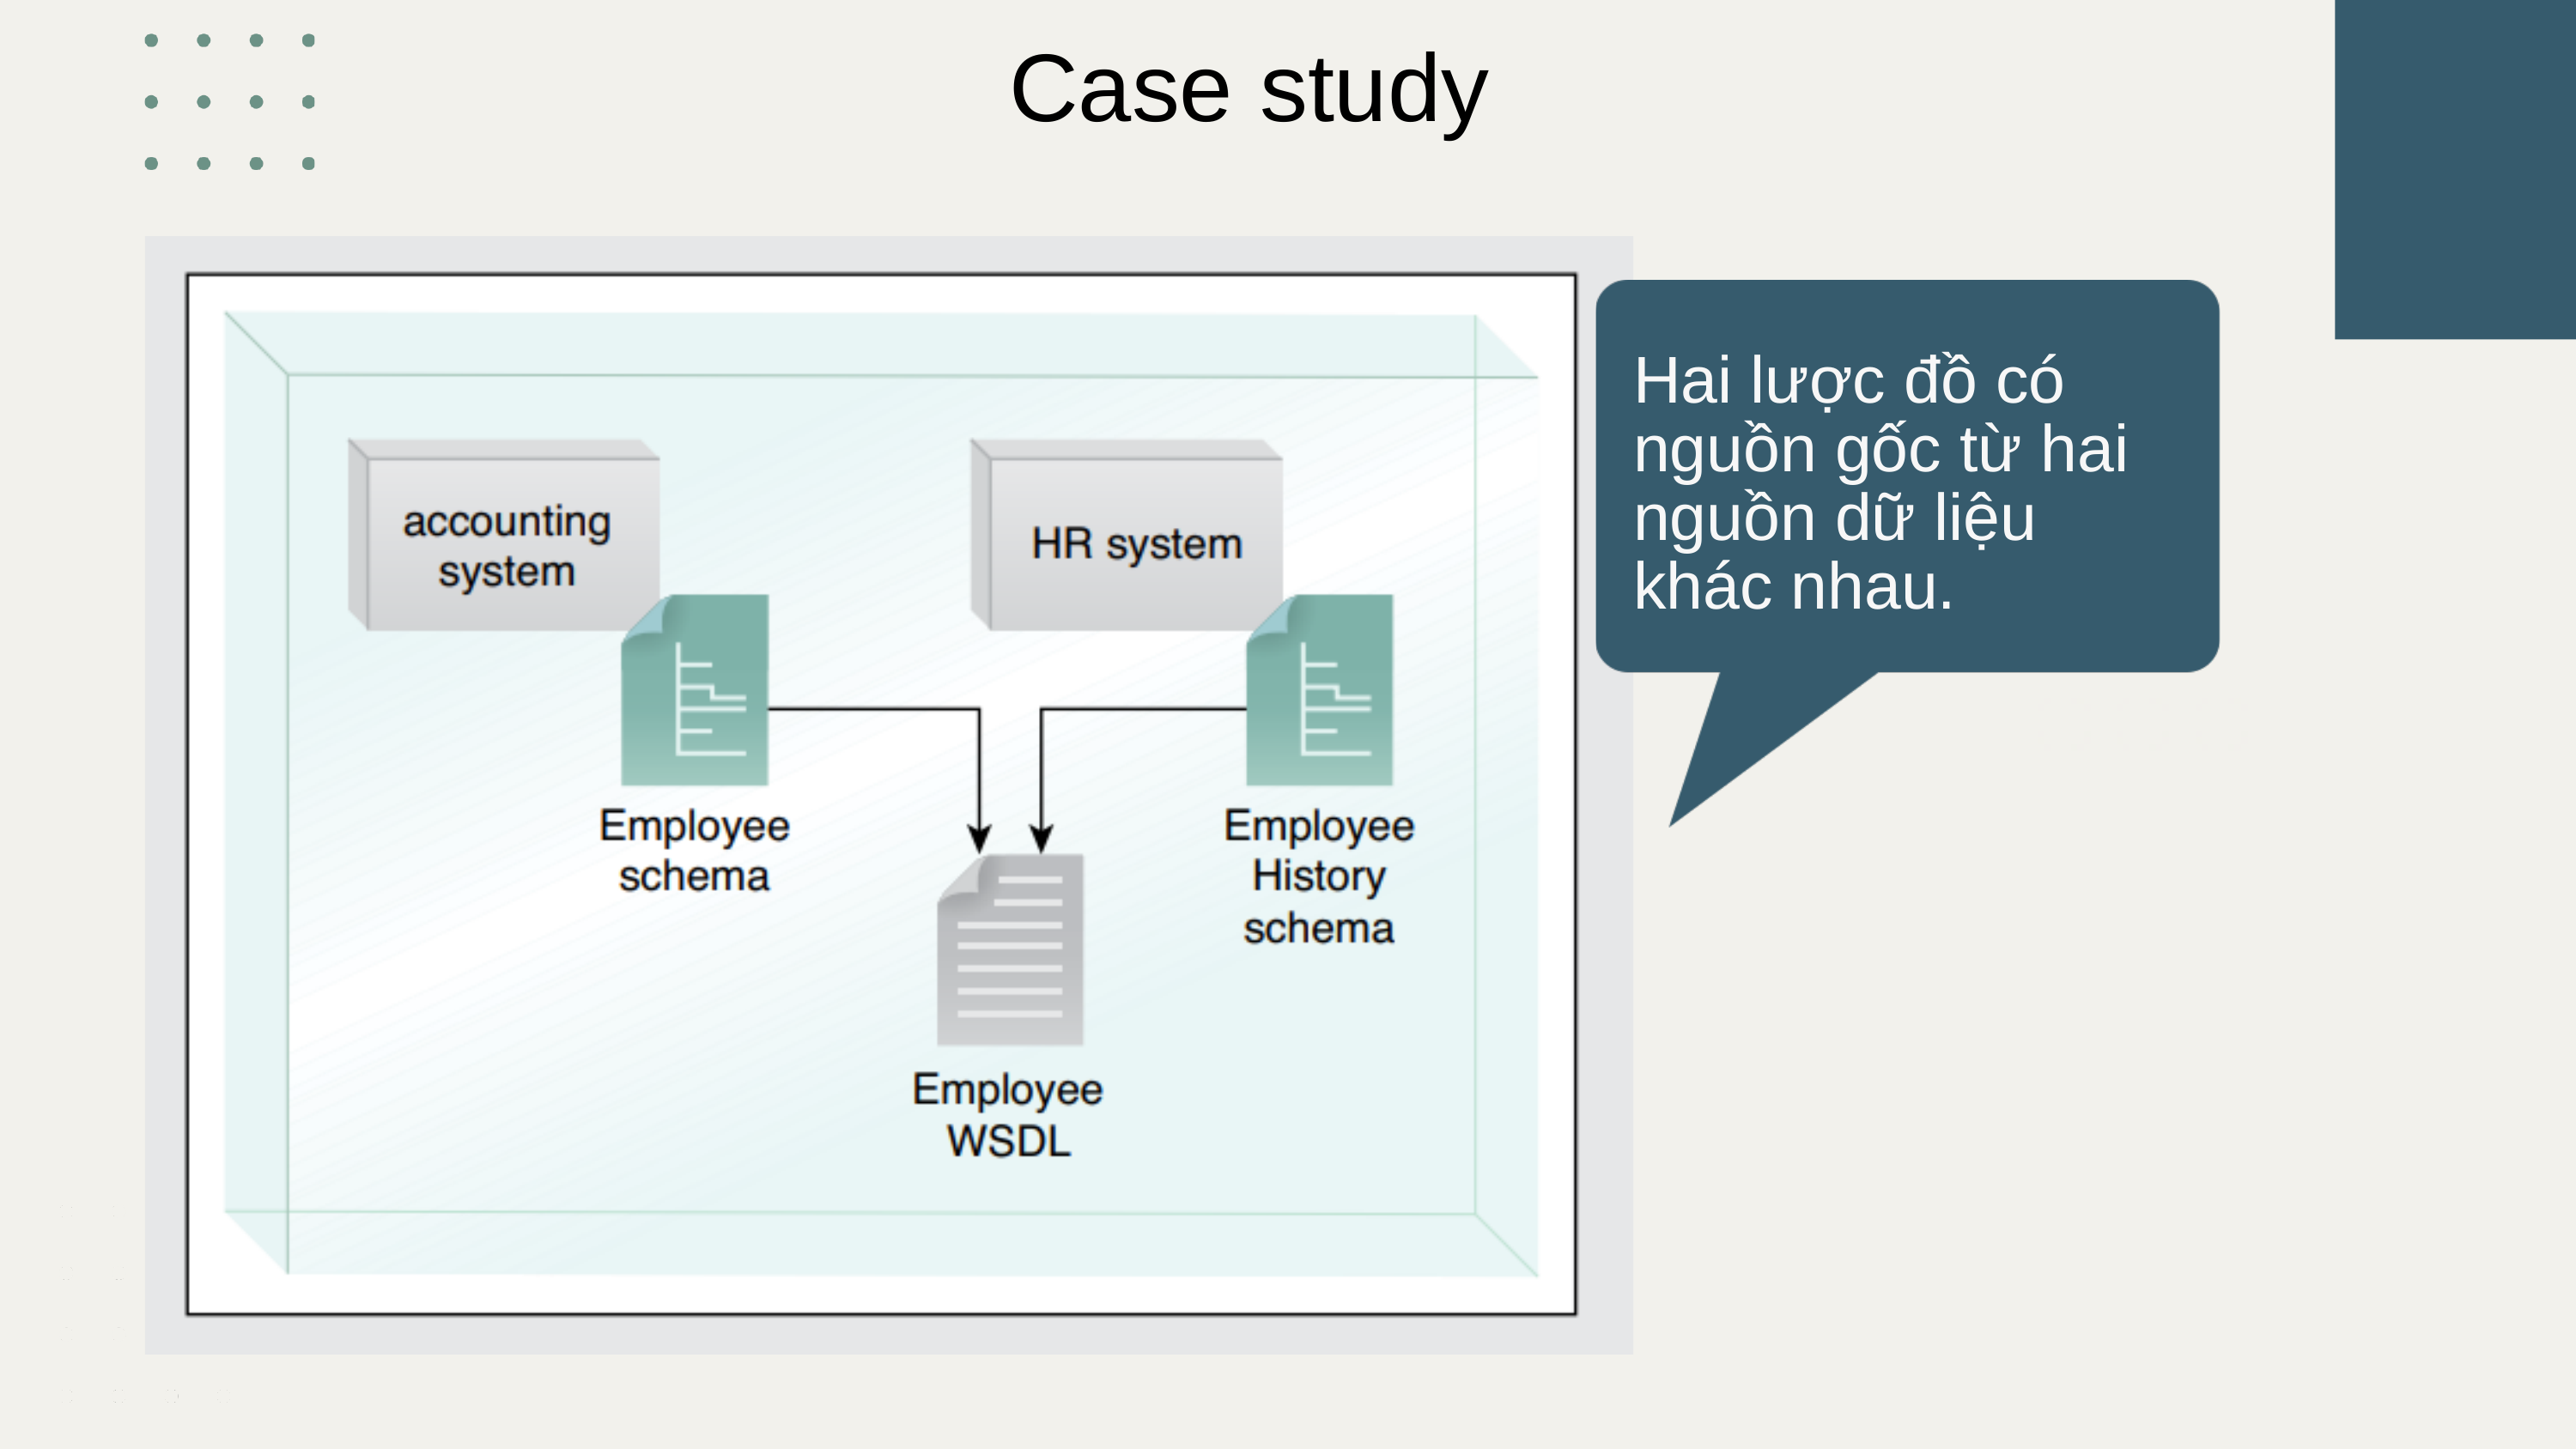

Case study

Hai lược đồ có nguồn gốc từ hai nguồn dữ liệu khác nhau.